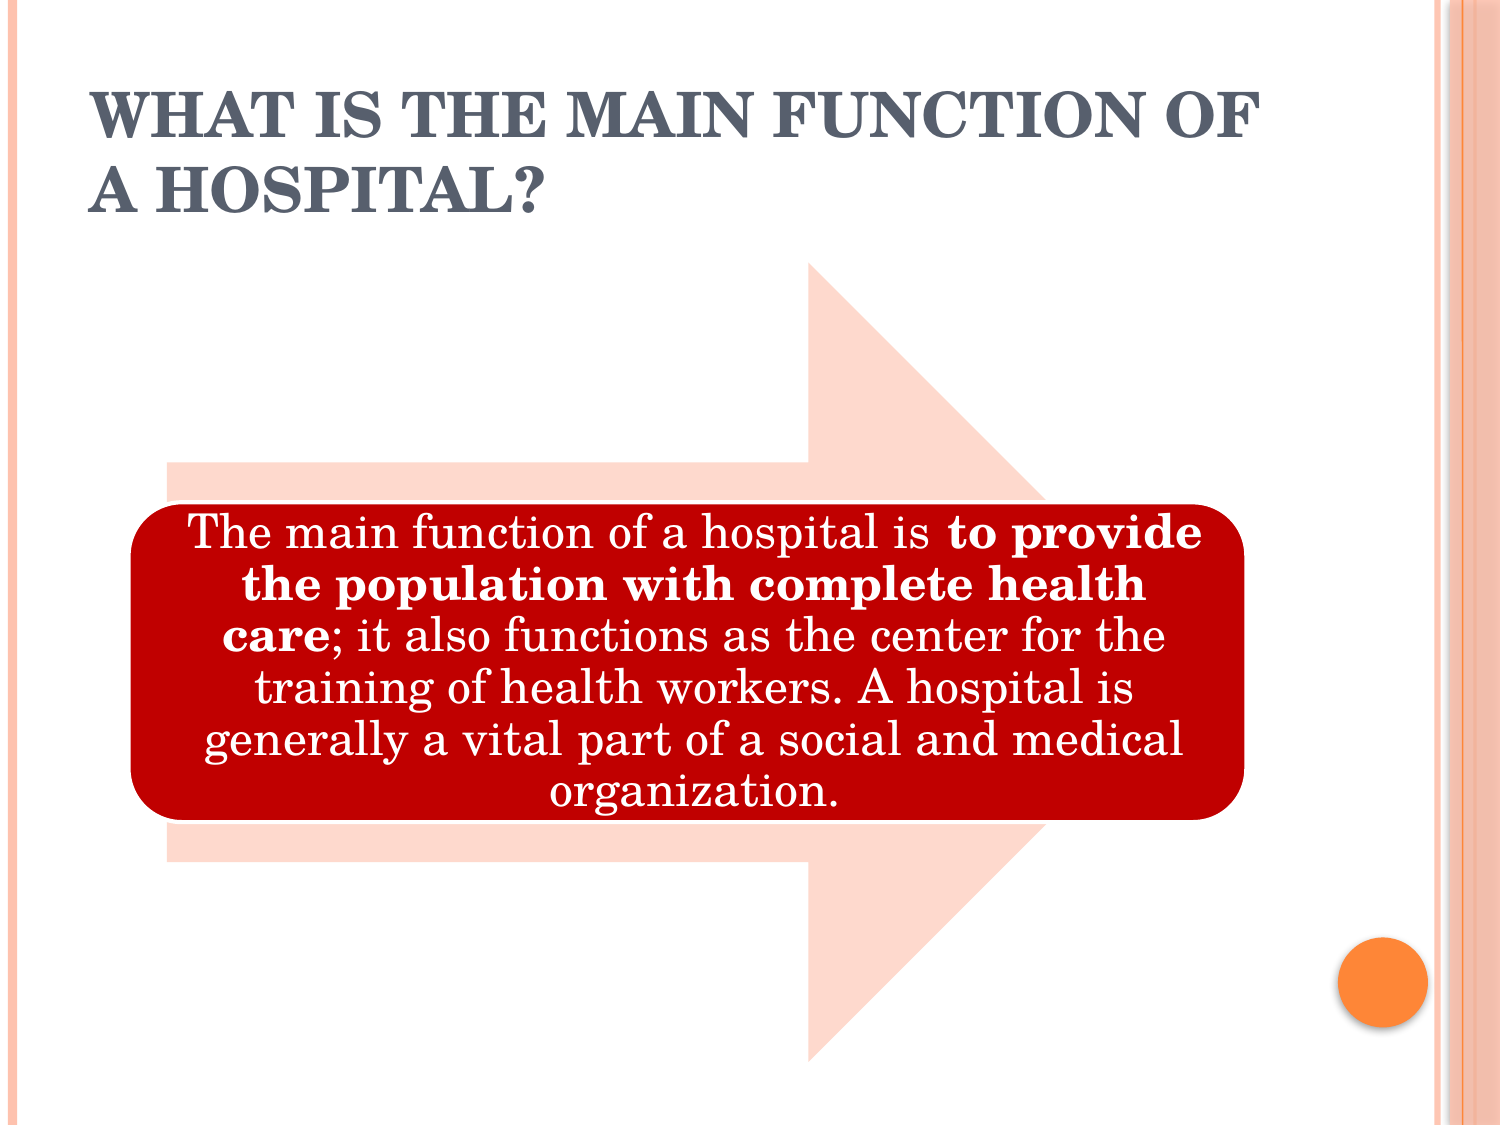

# What is the main FUNCTION OF A HOSPITAL?
The main function of a hospital is to provide the population with complete health care; it also functions as the center for the training of health workers. A hospital is generally a vital part of a social and medical organization.